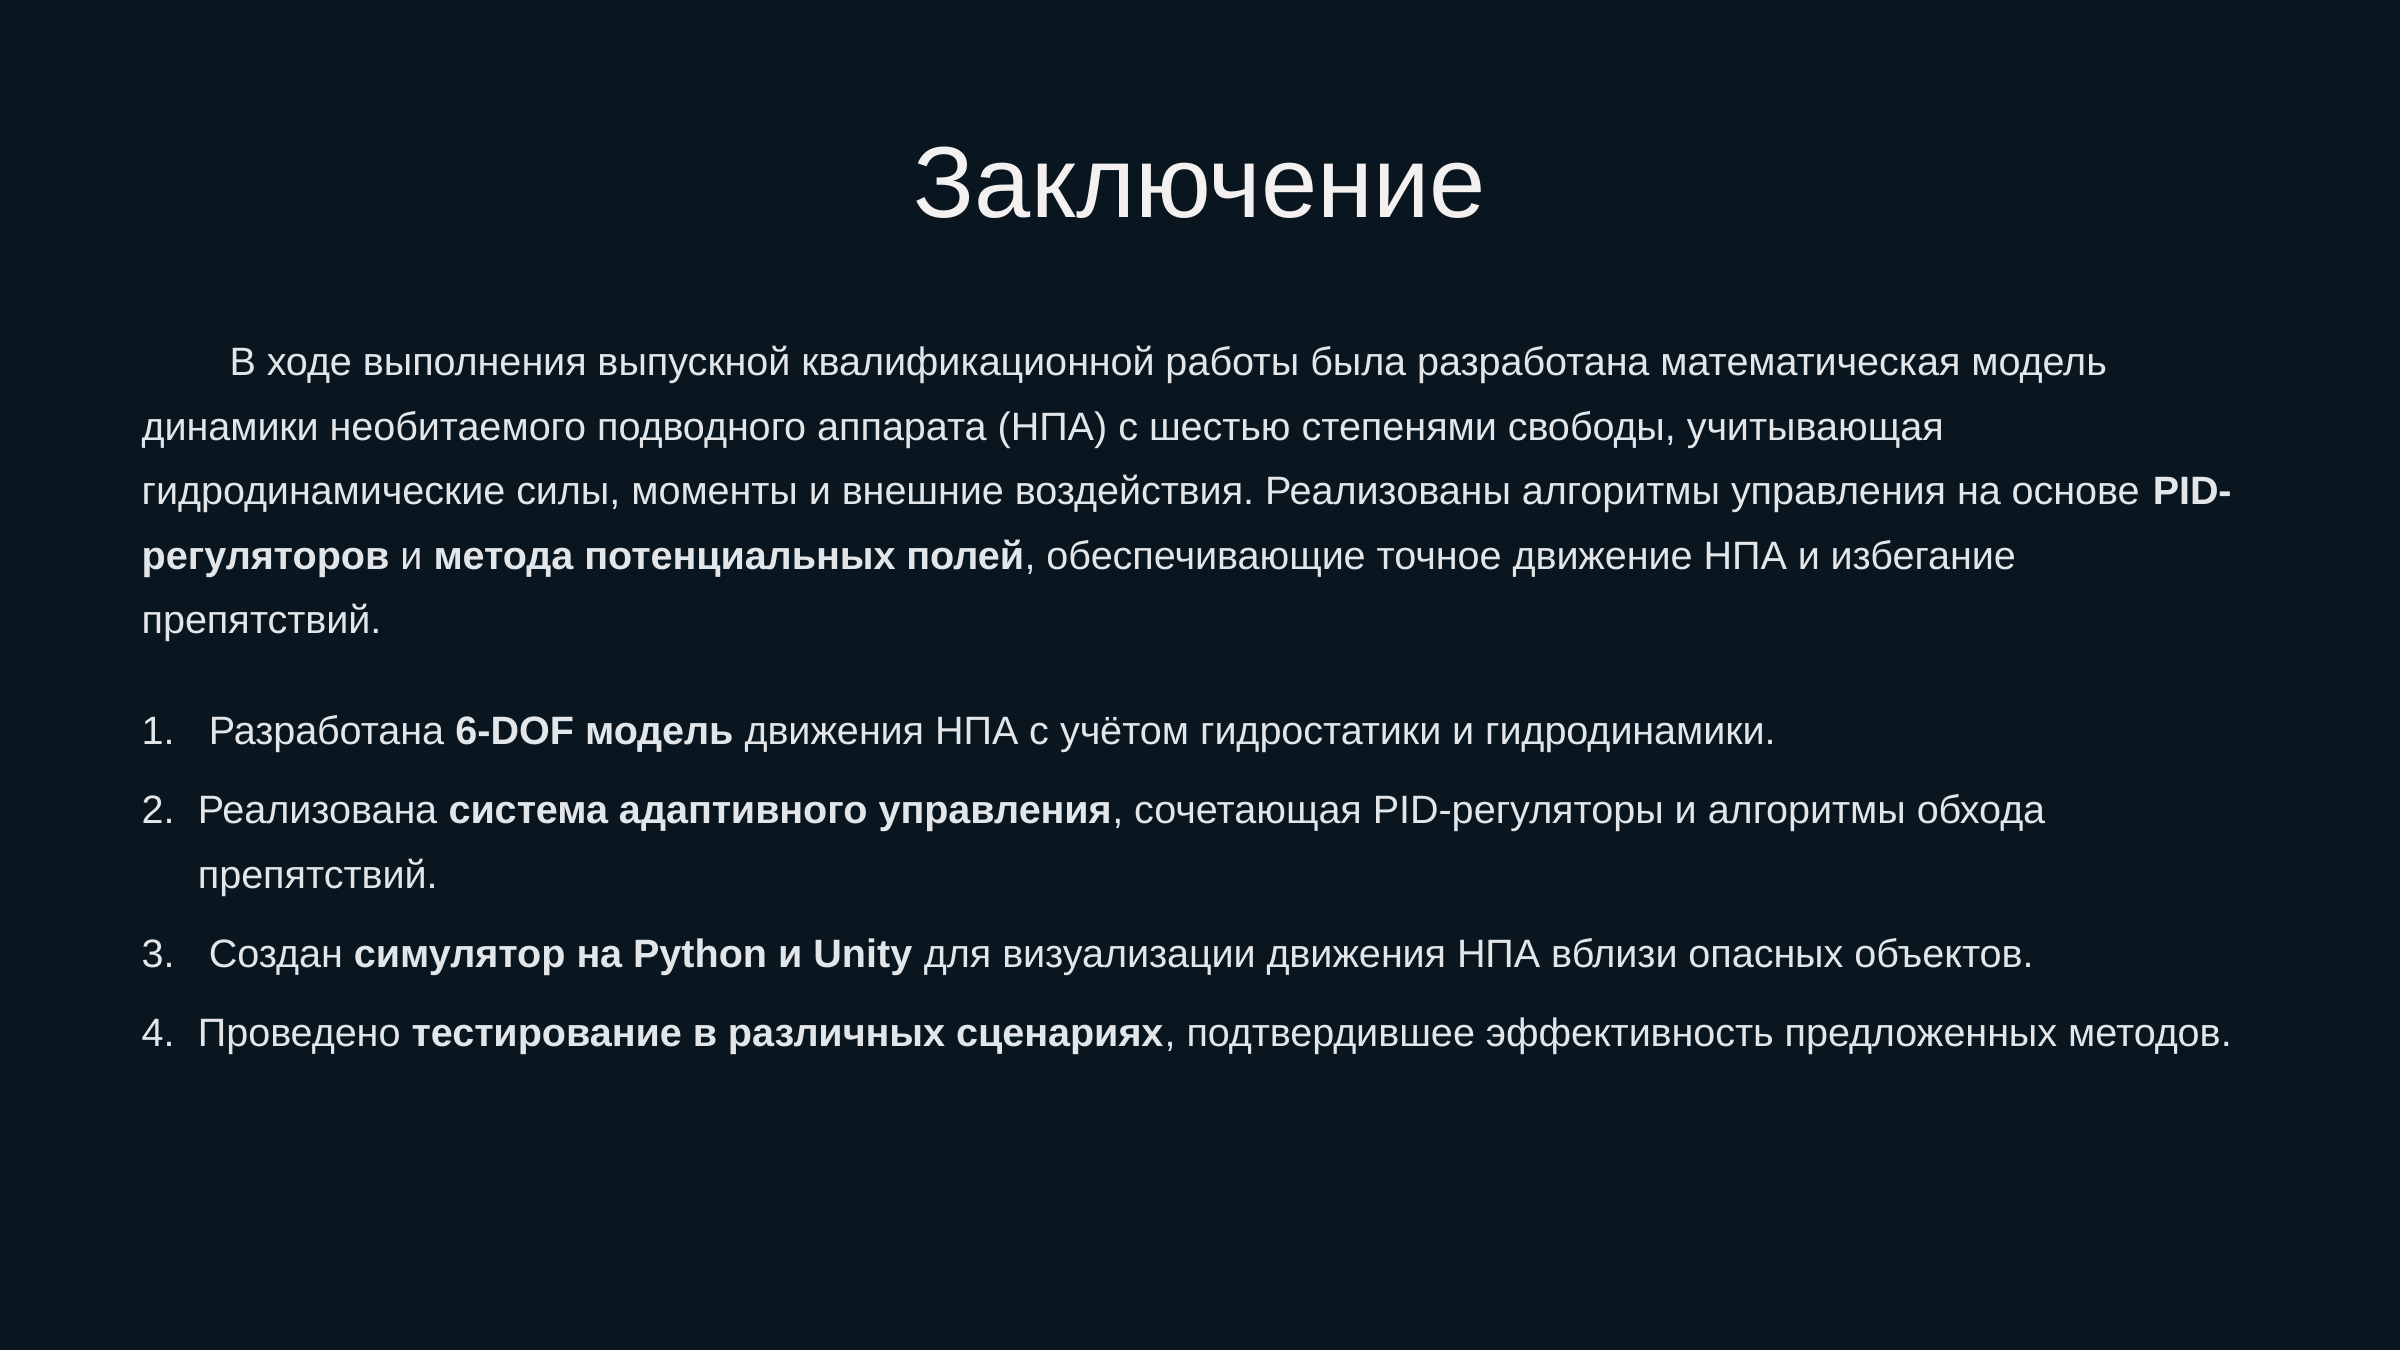

Заключение
        В ходе выполнения выпускной квалификационной работы была разработана математическая модель динамики необитаемого подводного аппарата (НПА) с шестью степенями свободы, учитывающая гидродинамические силы, моменты и внешние воздействия. Реализованы алгоритмы управления на основе PID-регуляторов и метода потенциальных полей, обеспечивающие точное движение НПА и избегание препятствий.
 Разработана 6-DOF модель движения НПА с учётом гидростатики и гидродинамики.
Реализована система адаптивного управления, сочетающая PID-регуляторы и алгоритмы обхода препятствий.
 Создан симулятор на Python и Unity для визуализации движения НПА вблизи опасных объектов.
Проведено тестирование в различных сценариях, подтвердившее эффективность предложенных методов.